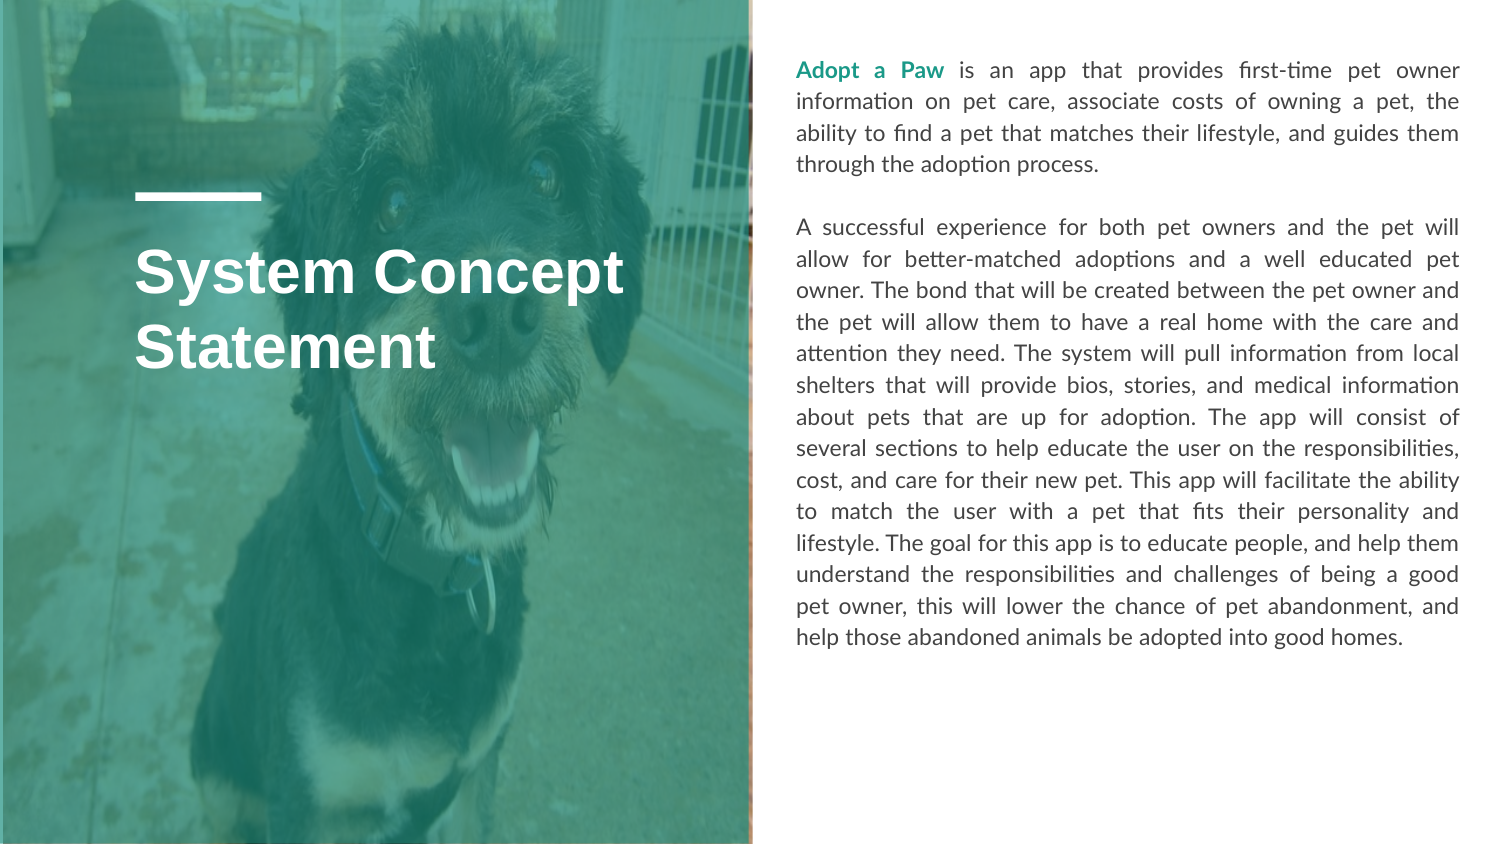

Adopt a Paw is an app that provides first-time pet owner information on pet care, associate costs of owning a pet, the ability to find a pet that matches their lifestyle, and guides them through the adoption process.

A successful experience for both pet owners and the pet will allow for better-matched adoptions and a well educated pet owner. The bond that will be created between the pet owner and the pet will allow them to have a real home with the care and attention they need. The system will pull information from local shelters that will provide bios, stories, and medical information about pets that are up for adoption. The app will consist of several sections to help educate the user on the responsibilities, cost, and care for their new pet. This app will facilitate the ability to match the user with a pet that fits their personality and lifestyle. The goal for this app is to educate people, and help them understand the responsibilities and challenges of being a good pet owner, this will lower the chance of pet abandonment, and help those abandoned animals be adopted into good homes.

# System Concept Statement